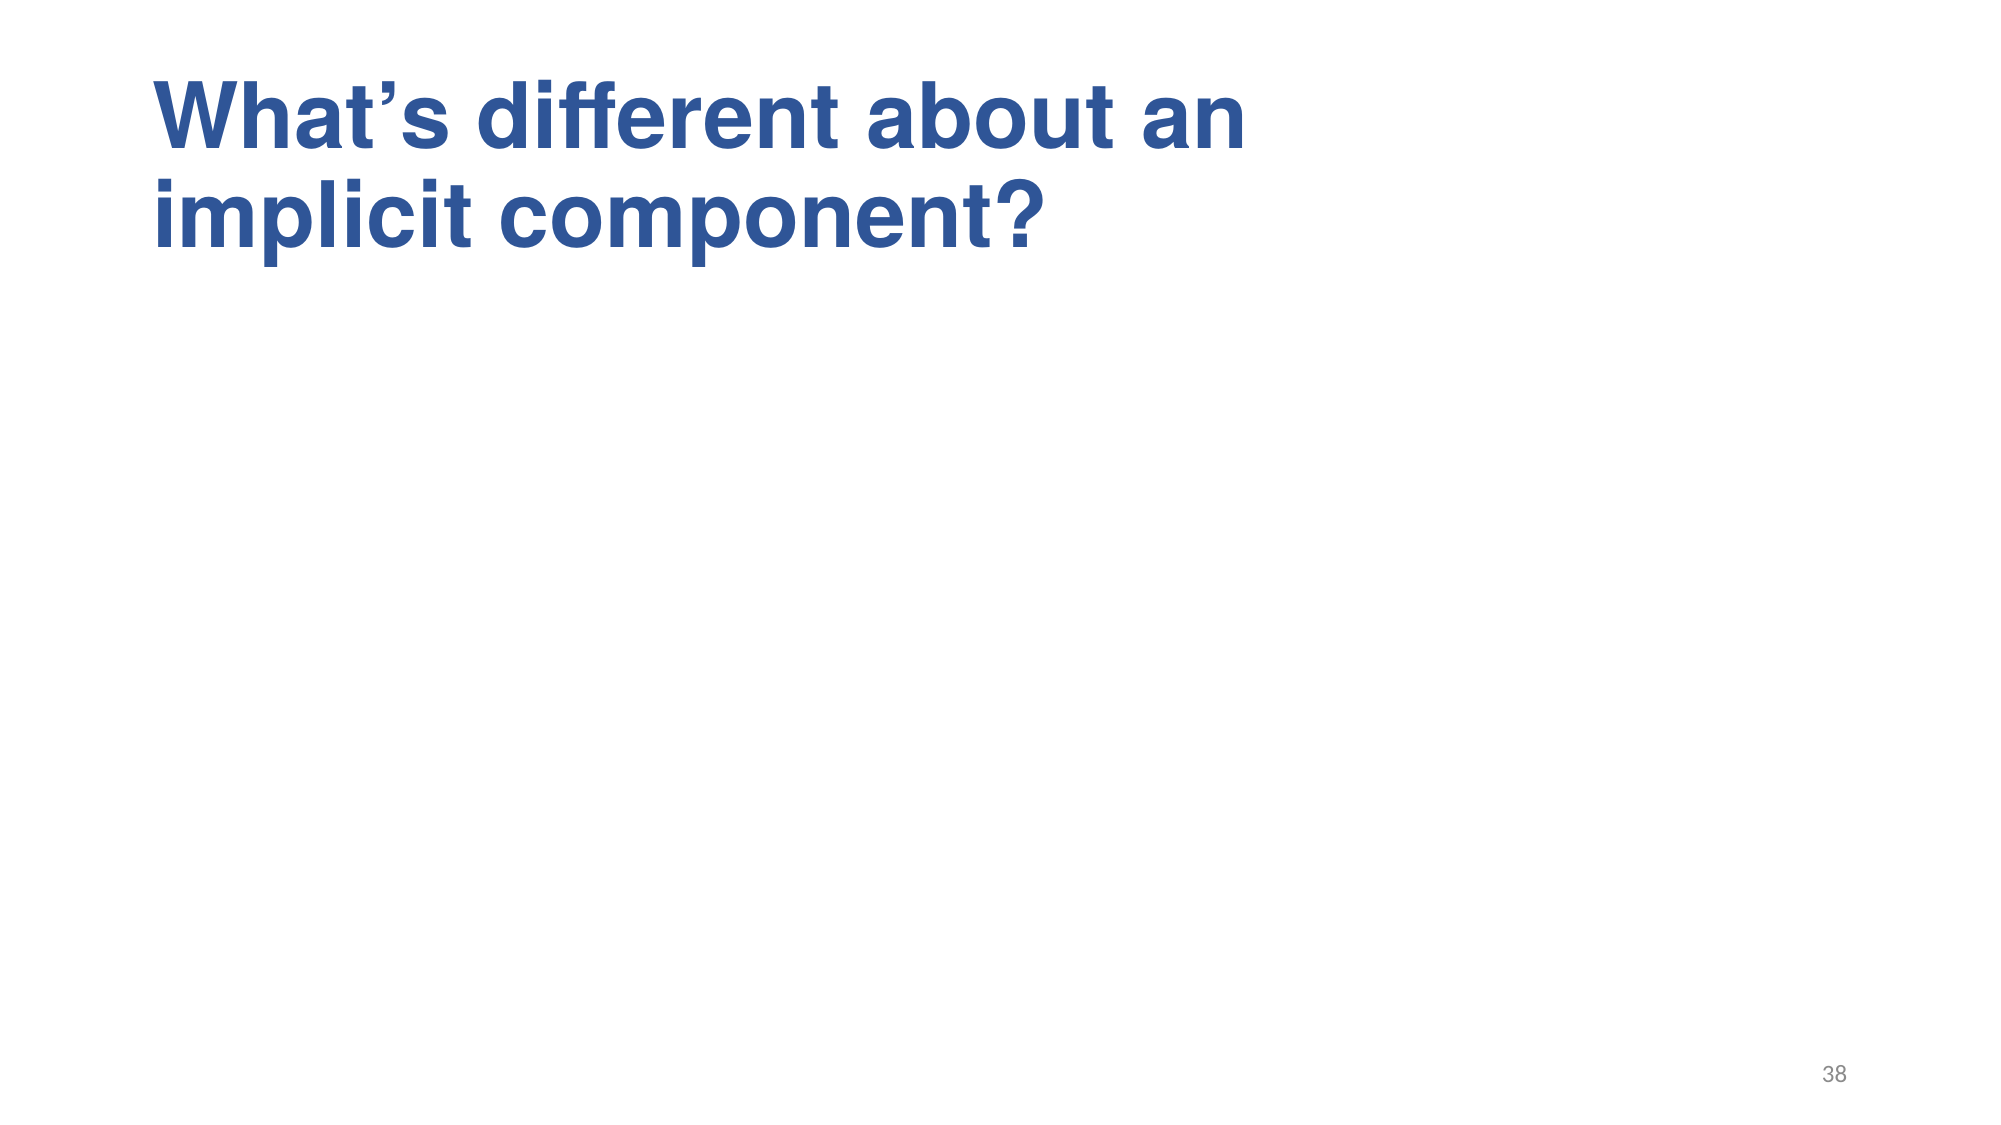

# What’s different about an implicit component?
38